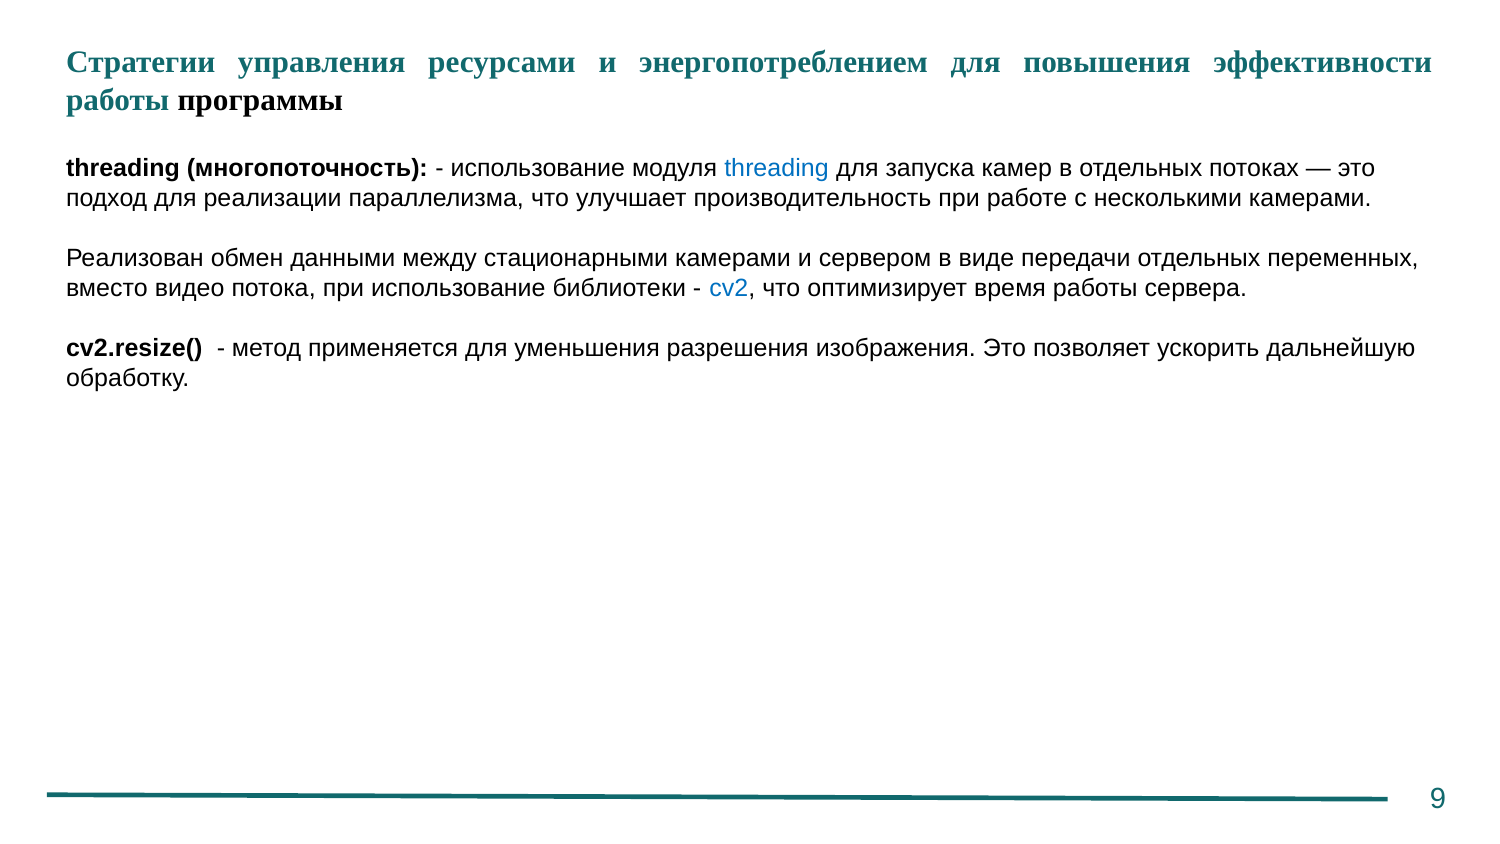

# Стратегии управления ресурсами и энергопотреблением для повышения эффективности работы программы
threading (многопоточность): - использование модуля threading для запуска камер в отдельных потоках — это подход для реализации параллелизма, что улучшает производительность при работе с несколькими камерами.

Реализован обмен данными между стационарными камерами и сервером в виде передачи отдельных переменных, вместо видео потока, при использование библиотеки - cv2, что оптимизирует время работы сервера.

cv2.resize()  - метод применяется для уменьшения разрешения изображения. Это позволяет ускорить дальнейшую обработку.

9